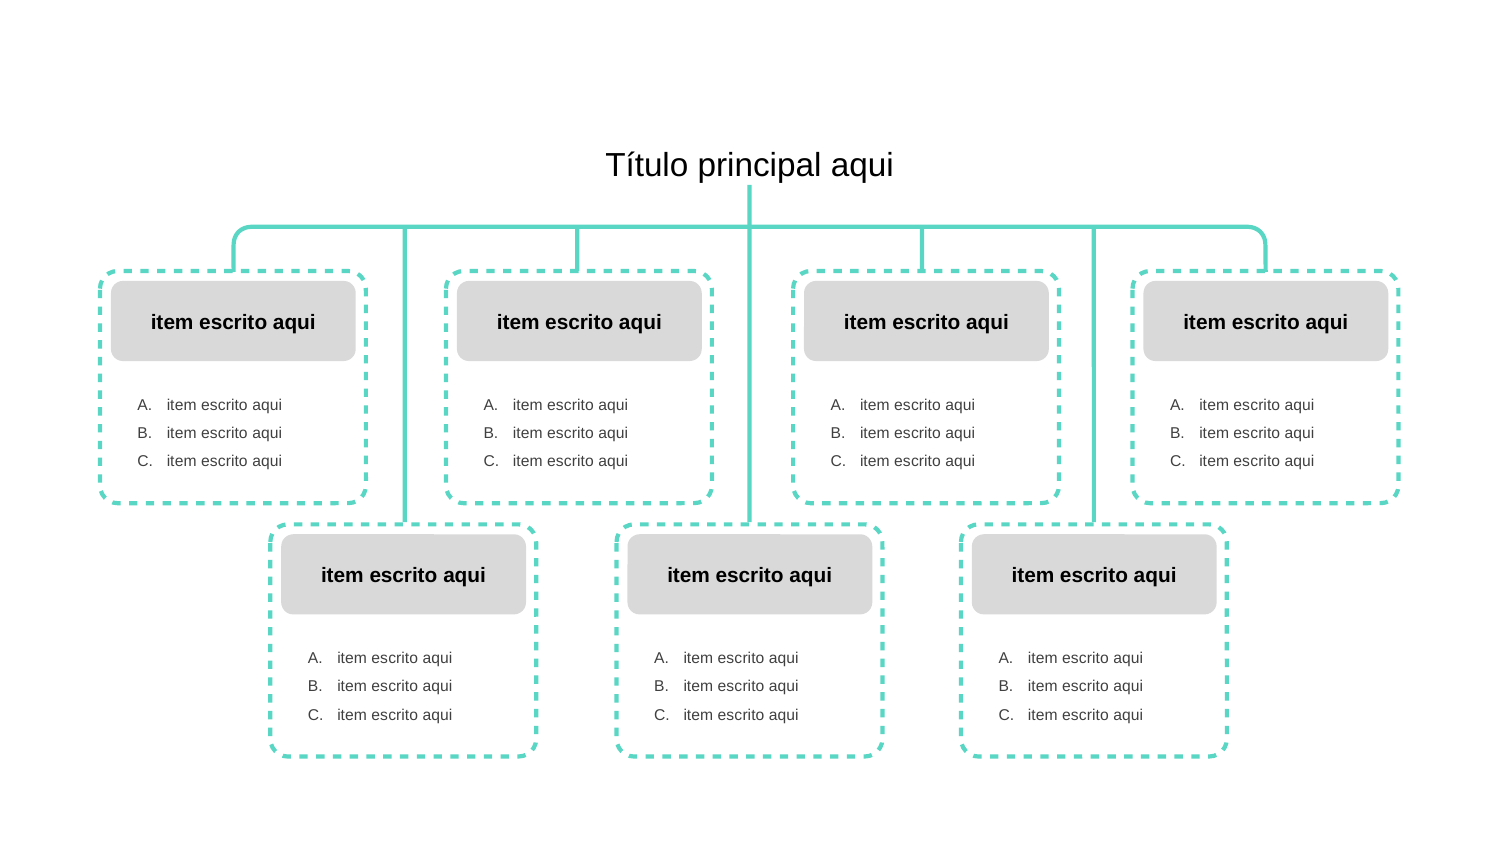

Título principal aqui

item escrito aqui
item escrito aqui
item escrito aqui
item escrito aqui

item escrito aqui
item escrito aqui
item escrito aqui
item escrito aqui

item escrito aqui
item escrito aqui
item escrito aqui
item escrito aqui

item escrito aqui
item escrito aqui
item escrito aqui
item escrito aqui

item escrito aqui
item escrito aqui
item escrito aqui
item escrito aqui

item escrito aqui
item escrito aqui
item escrito aqui
item escrito aqui

item escrito aqui
item escrito aqui
item escrito aqui
item escrito aqui